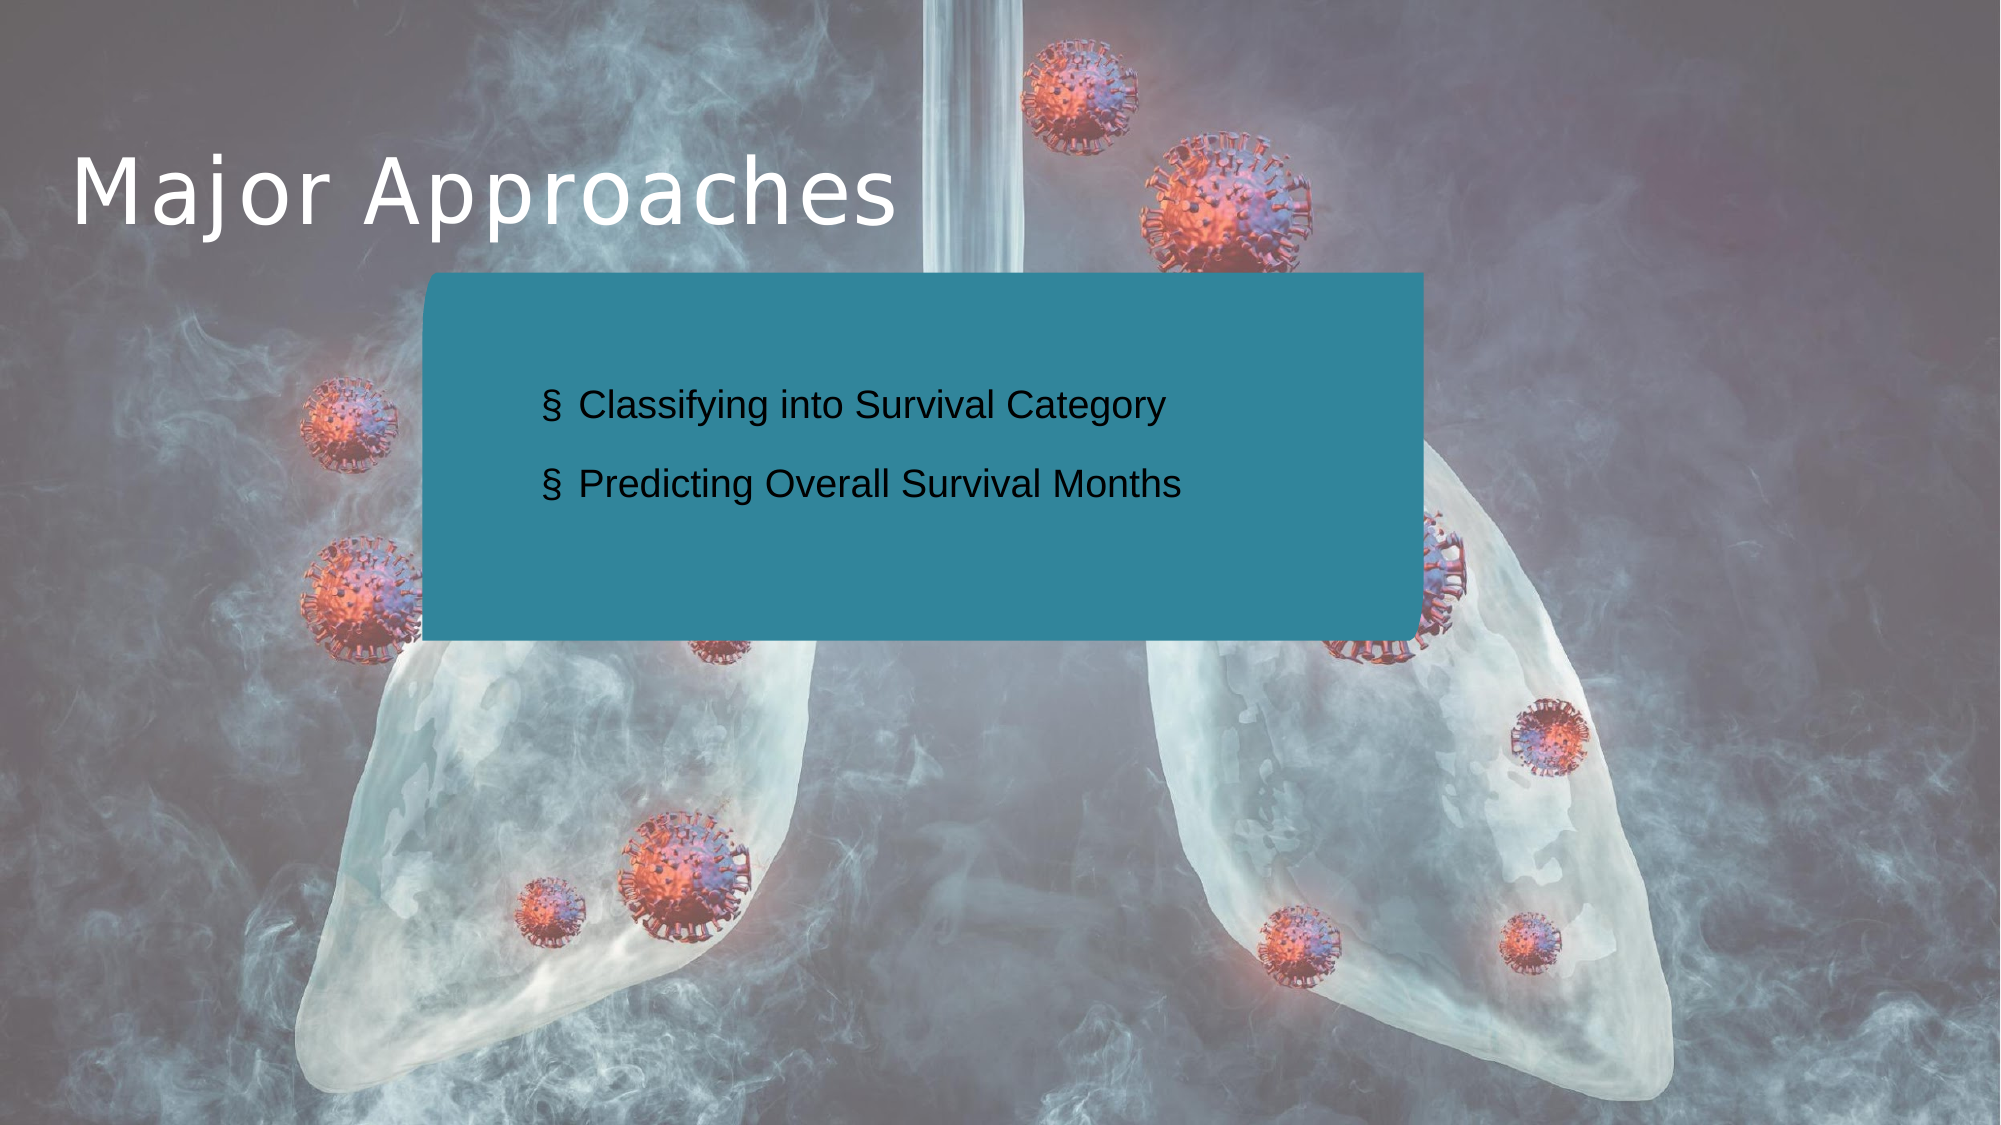

# Major Approaches

§  Classifying into Survival Category
§  Predicting Overall Survival Months